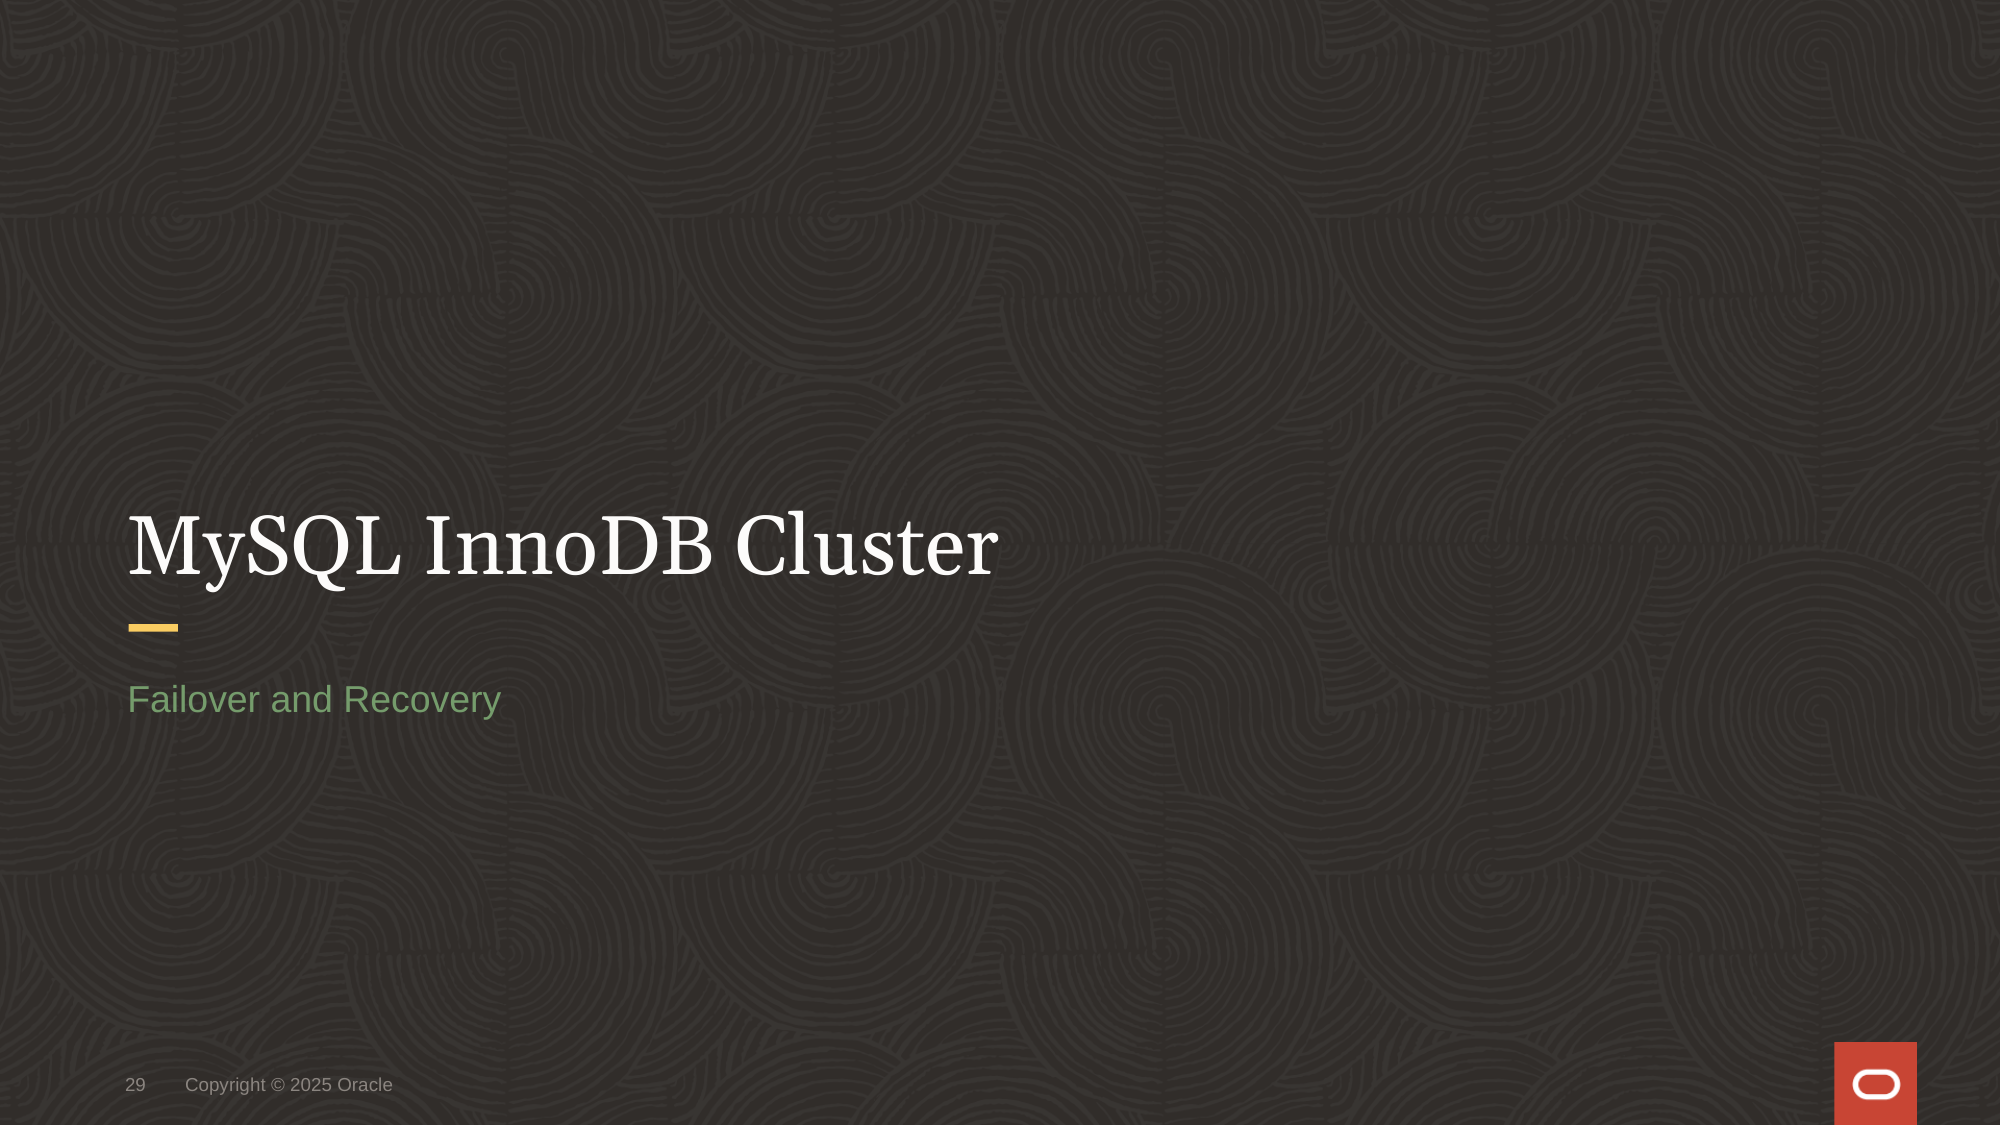

# MySQL InnoDB Cluster
Failover and Recovery
29
Copyright © 2025 Oracle